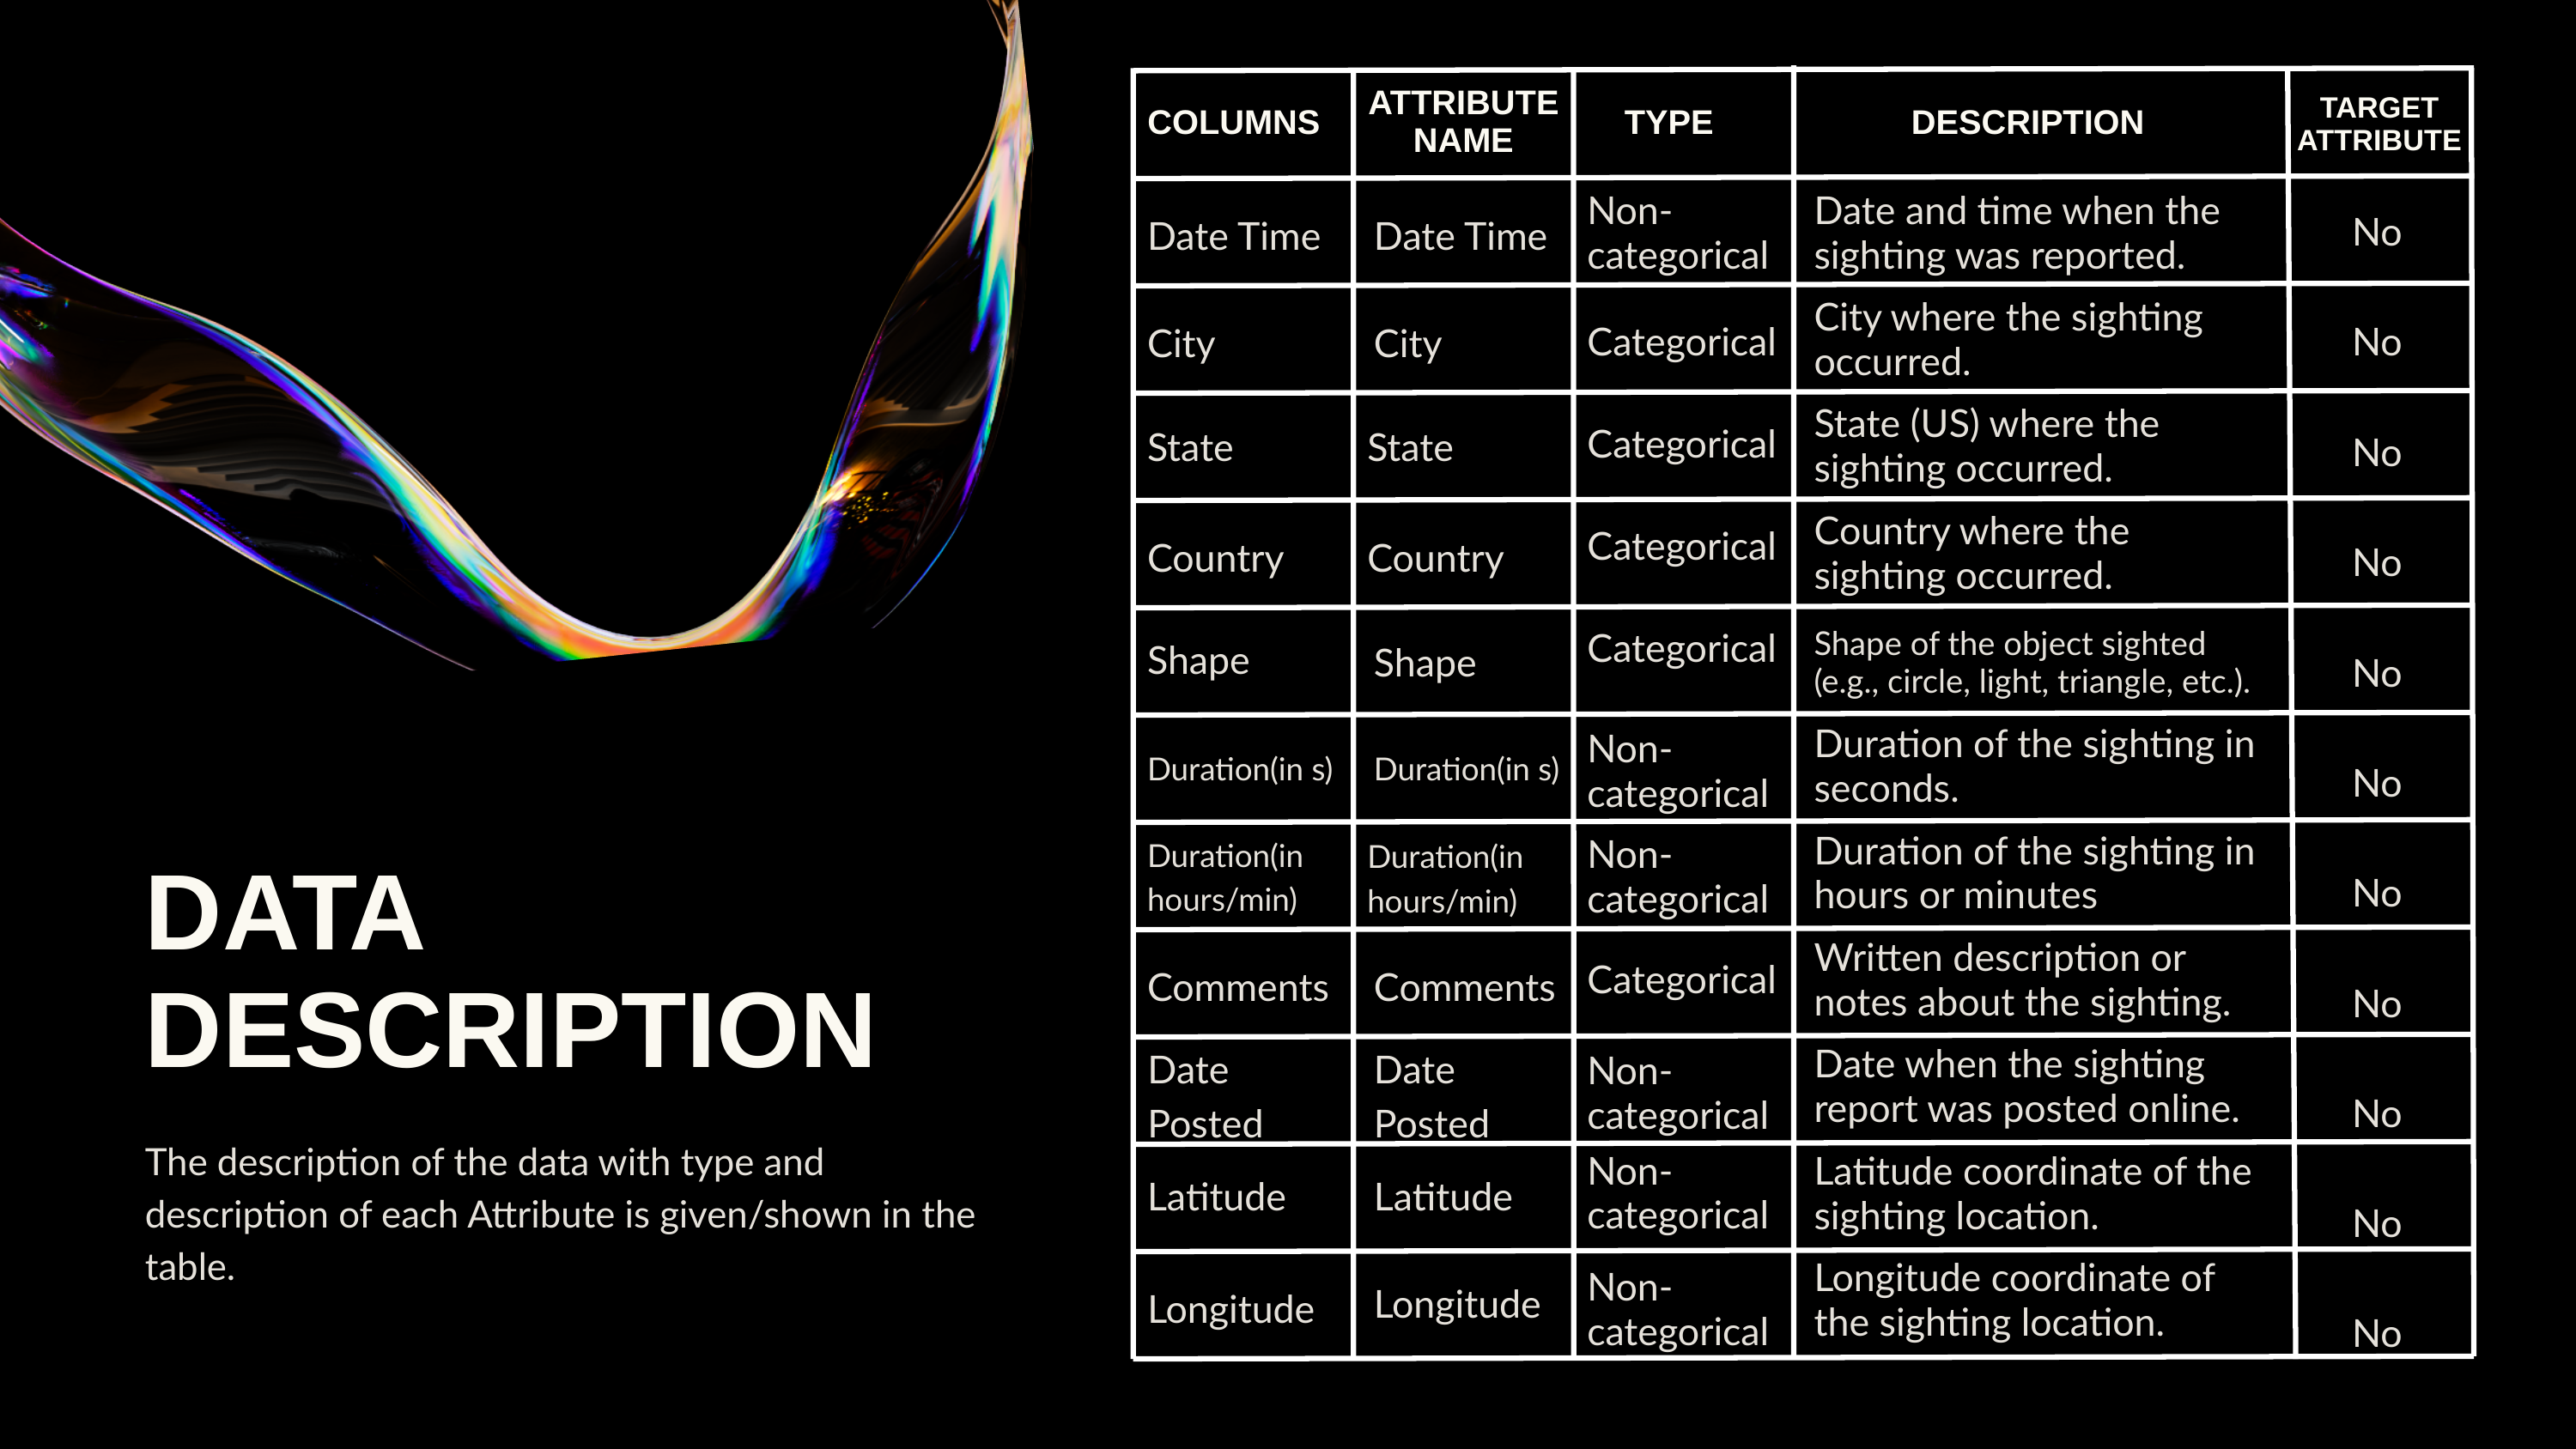

ATTRIBUTE NAME
TARGET ATTRIBUTE
COLUMNS
TYPE
DESCRIPTION

Non-categorical
Date and time when the sighting was reported.
No
Date Time
Date Time

City where the sighting occurred.
No
City
City
Categorical

State (US) where the sighting occurred.
State
State
No
Categorical

Country where the sighting occurred.
Categorical
Country
Country
No

Shape of the object sighted (e.g., circle, light, triangle, etc.).
Categorical
Shape
Shape
No

Duration of the sighting in seconds.
Non-categorical
Duration(in s)
Duration(in s)
No

Duration of the sighting in hours or minutes
Duration(in hours/min)
Duration(in hours/min)
Non-categorical
DATA
DESCRIPTION
No

Written description or notes about the sighting.
Comments
Comments
Categorical
No

Date Posted
Date Posted
Date when the sighting report was posted online.
Non-categorical
No
The description of the data with type and description of each Attribute is given/shown in the table.

Non-categorical
Latitude coordinate of the sighting location.
Latitude
Latitude
No

Longitude coordinate of the sighting location.
Non-categorical
Longitude
Longitude
No